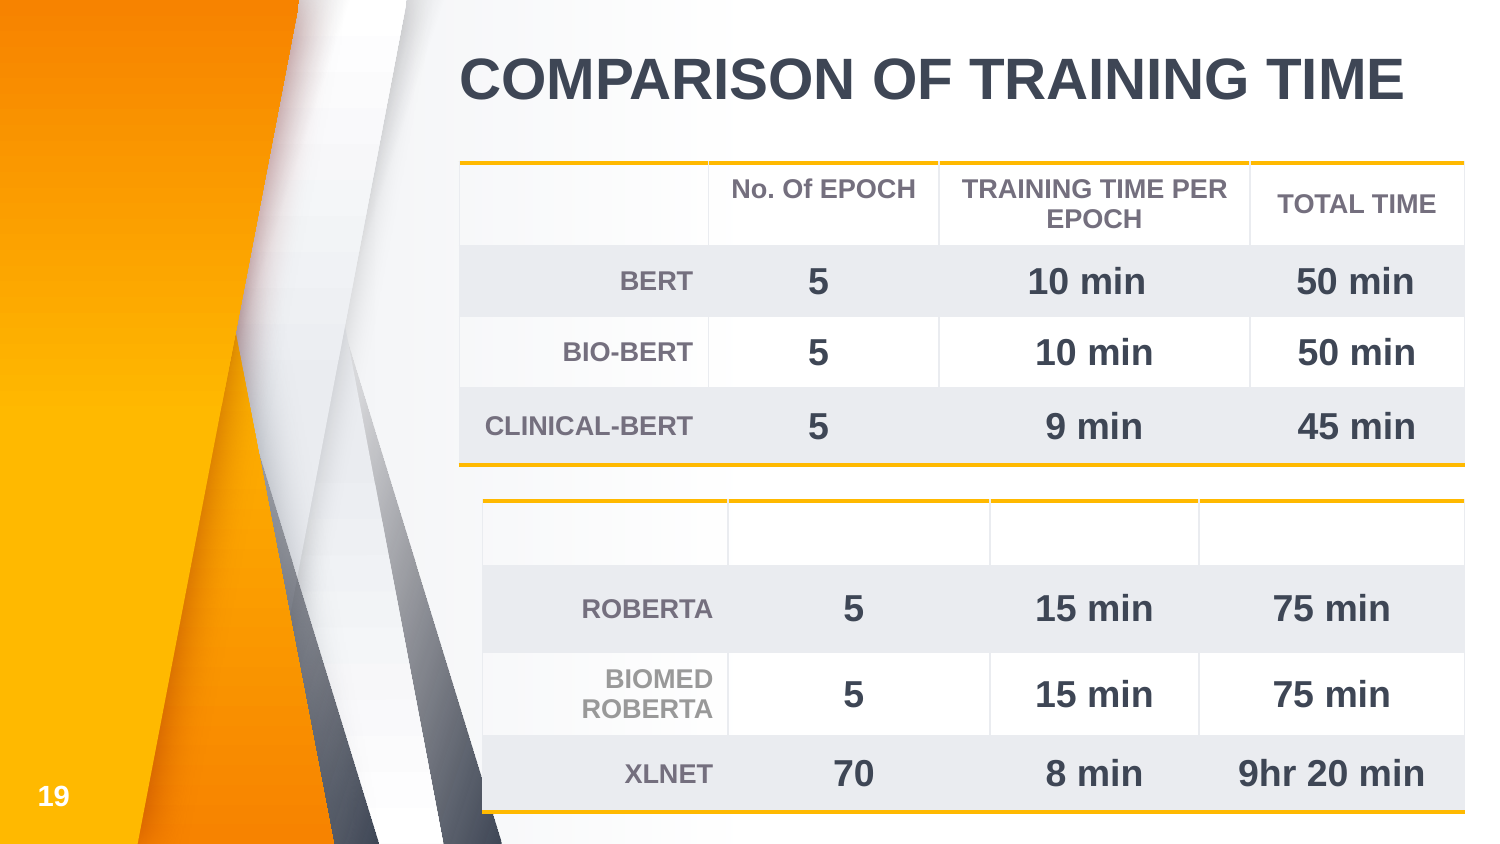

# COMPARISON OF TRAINING TIME
|  | No. Of EPOCH | TRAINING TIME PER EPOCH | TOTAL TIME |
| --- | --- | --- | --- |
| BERT | 5 | 10 min | 50 min |
| BIO-BERT | 5 | 10 min | 50 min |
| CLINICAL-BERT | 5 | 9 min | 45 min |
|  |  |  |  |
| --- | --- | --- | --- |
| ROBERTA | 5 | 15 min | 75 min |
| BIOMED ROBERTA | 5 | 15 min | 75 min |
| XLNET | 70 | 8 min | 9hr 20 min |
19